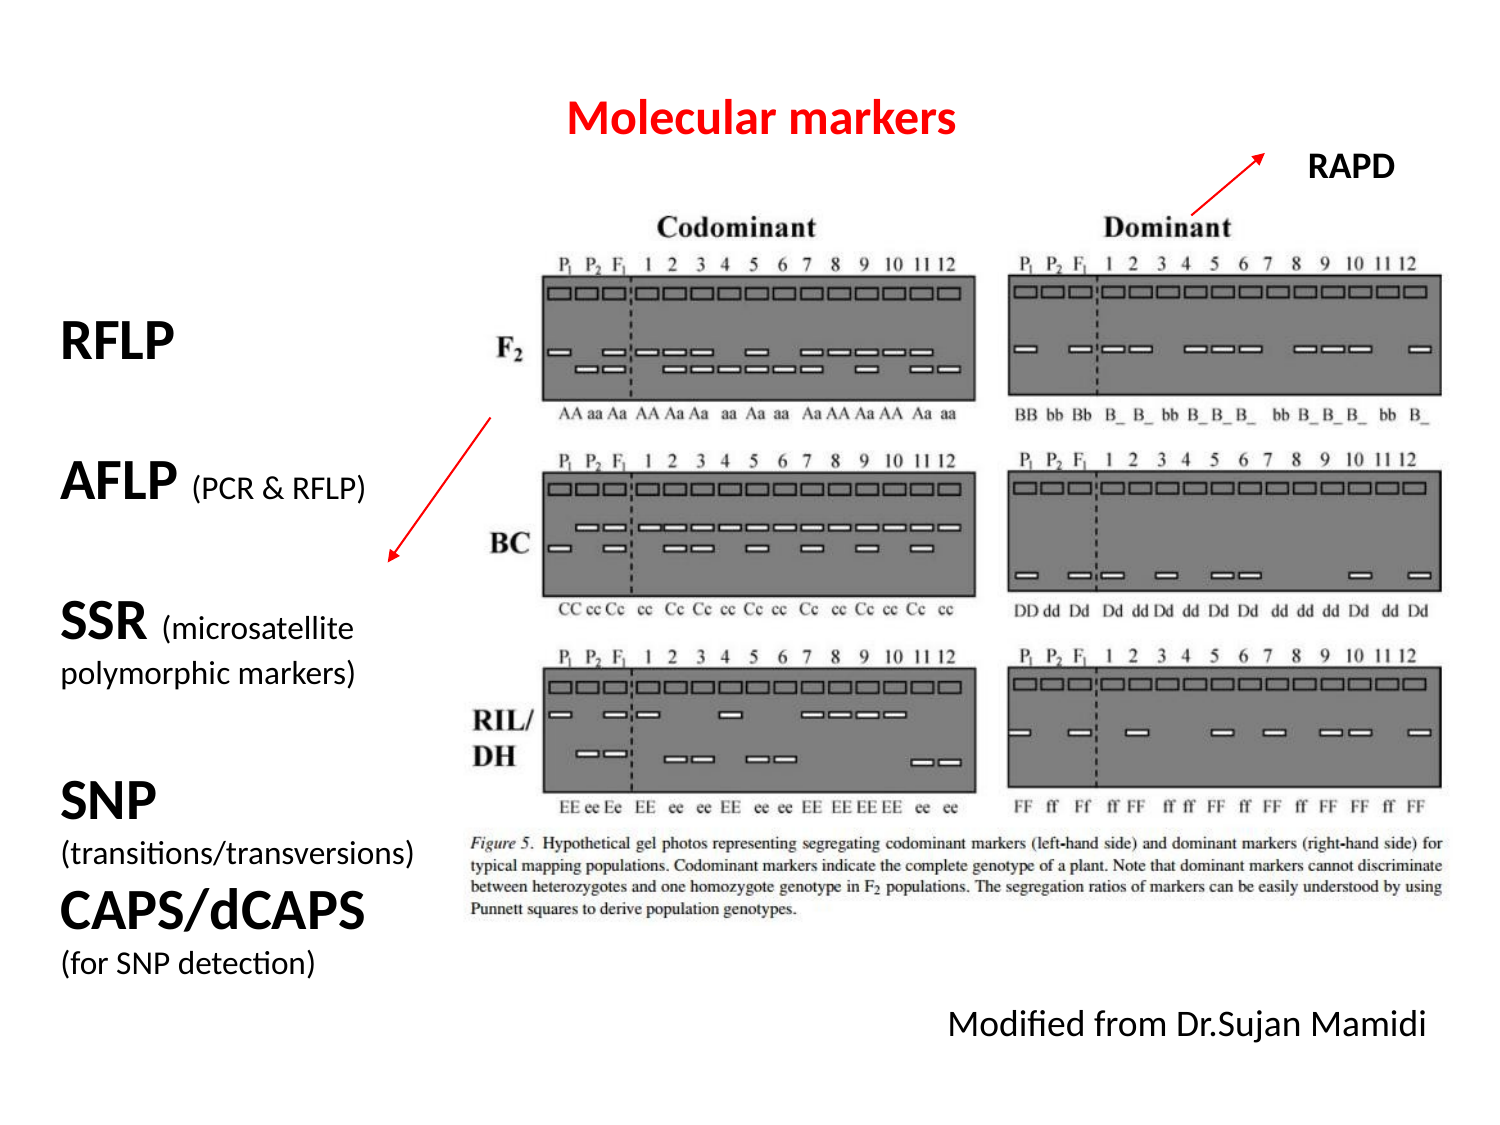

Molecular markers
RAPD

RFLP

AFLP (PCR & RFLP)

SSR (microsatellite polymorphic markers)

SNP (transitions/transversions)
CAPS/dCAPS
(for SNP detection)
Modified from Dr.Sujan Mamidi